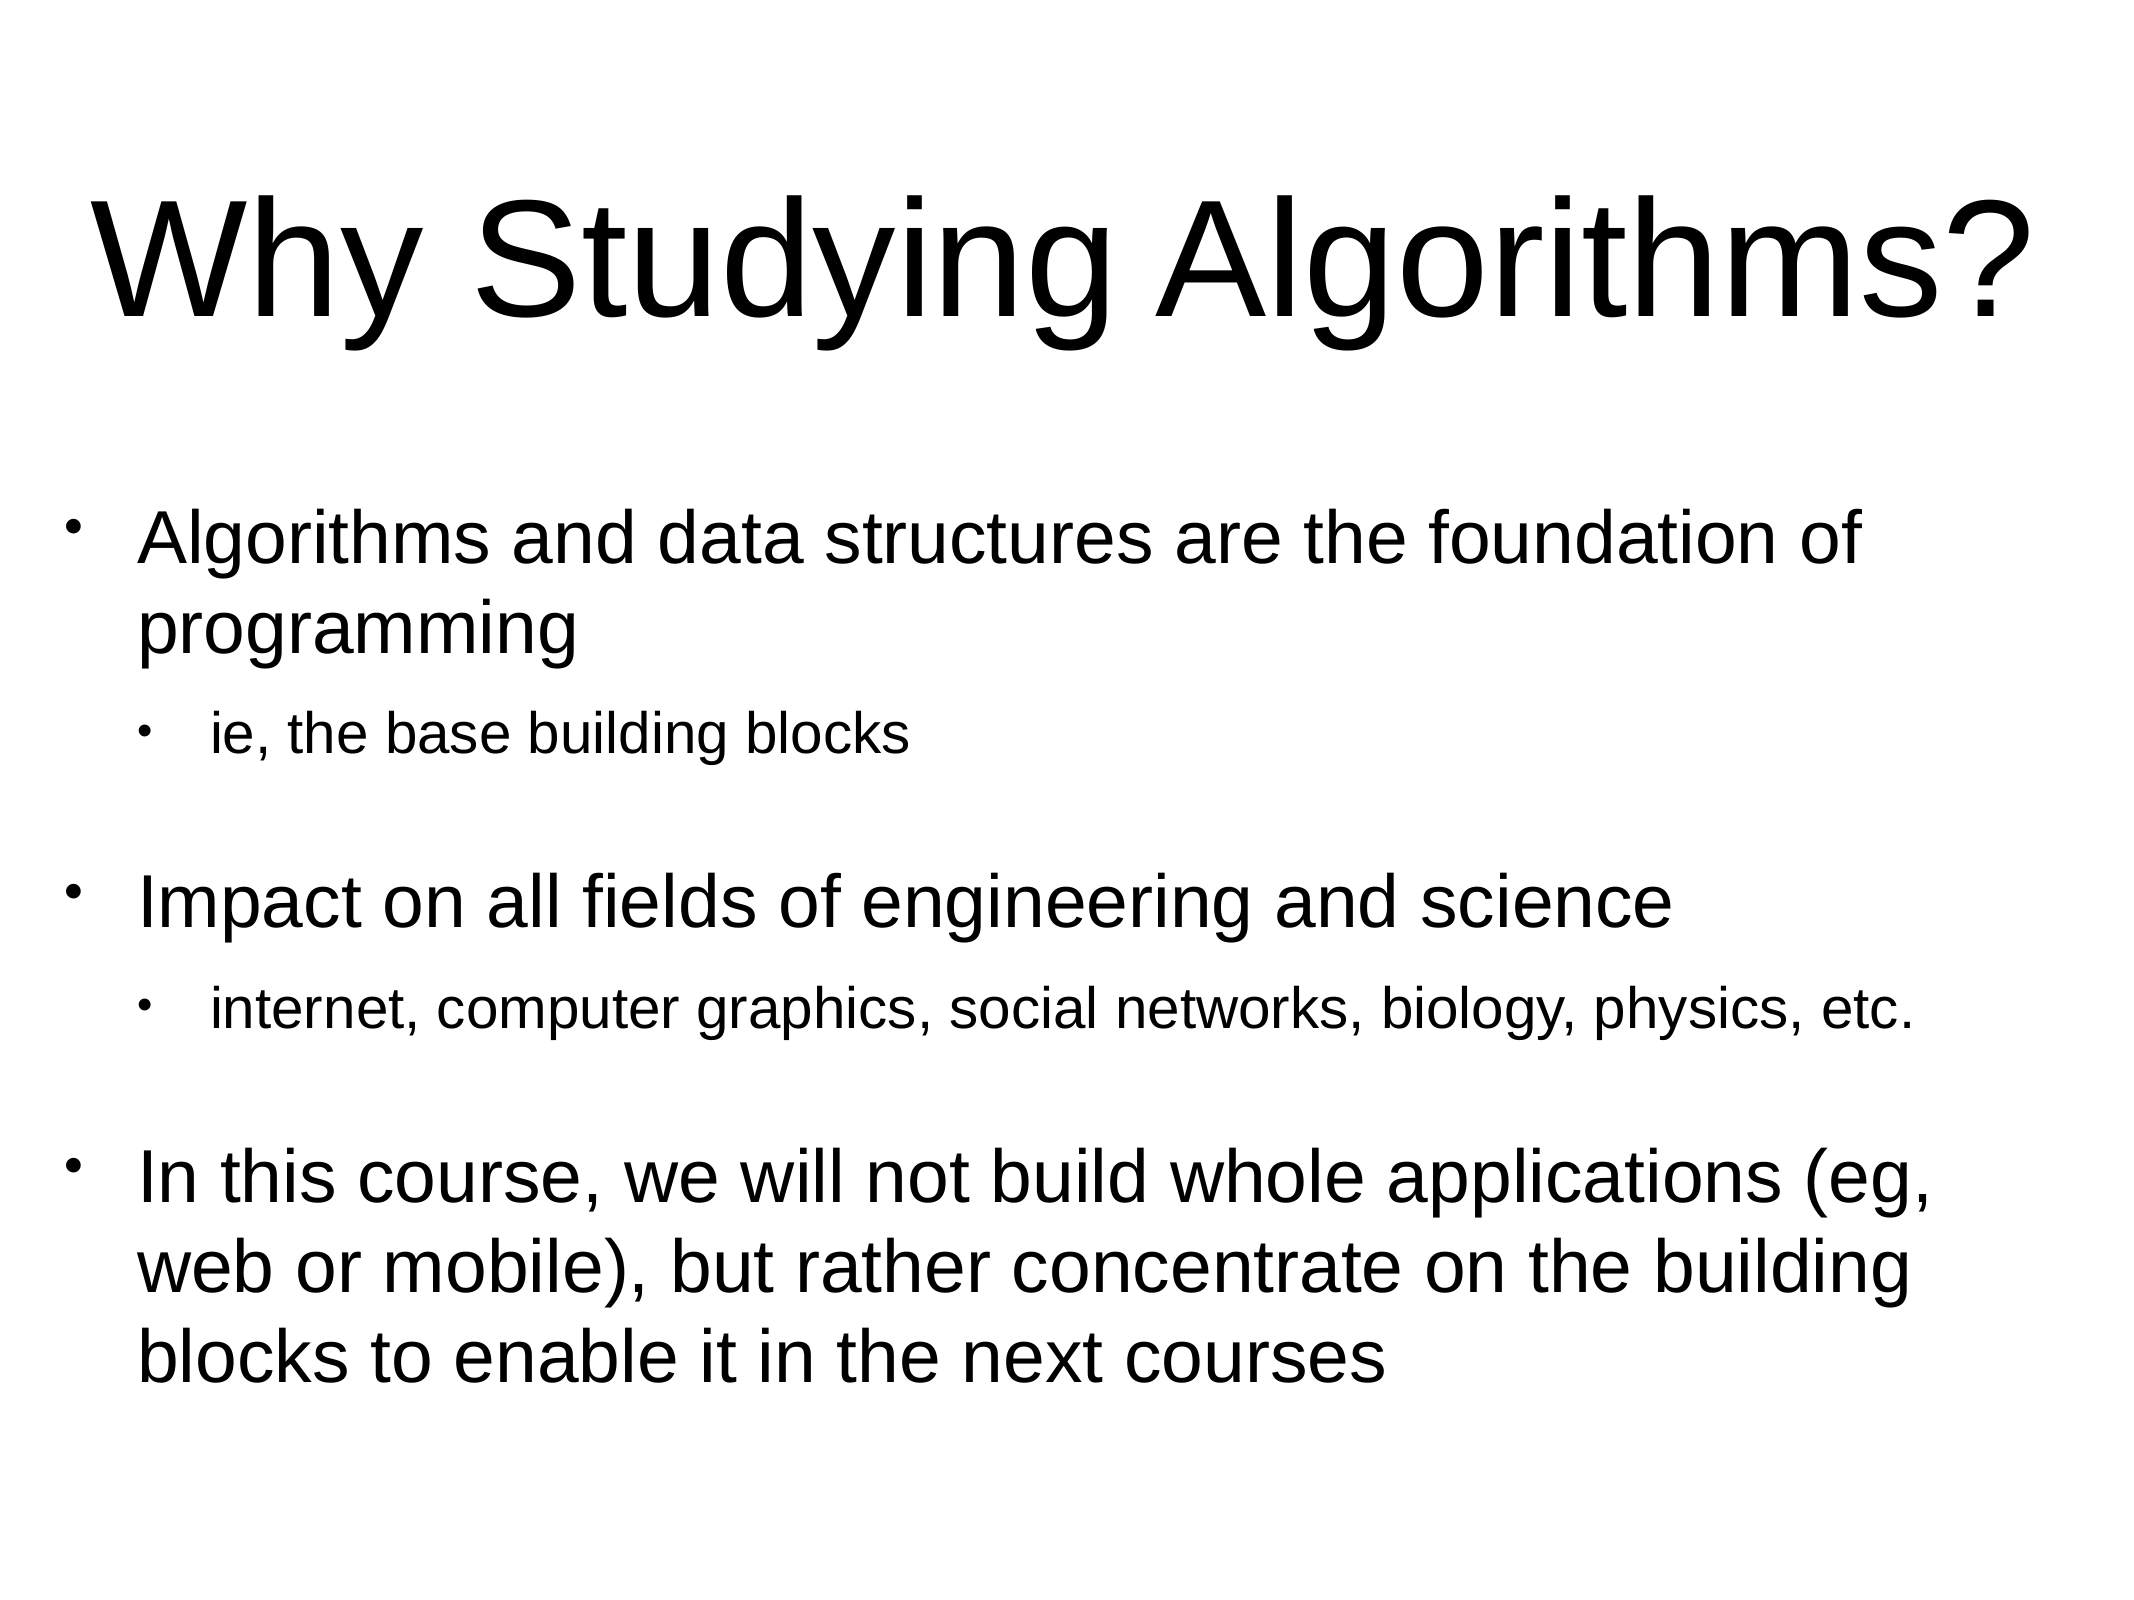

# Why Studying Algorithms?
Algorithms and data structures are the foundation of programming
ie, the base building blocks
Impact on all fields of engineering and science
internet, computer graphics, social networks, biology, physics, etc.
In this course, we will not build whole applications (eg, web or mobile), but rather concentrate on the building blocks to enable it in the next courses